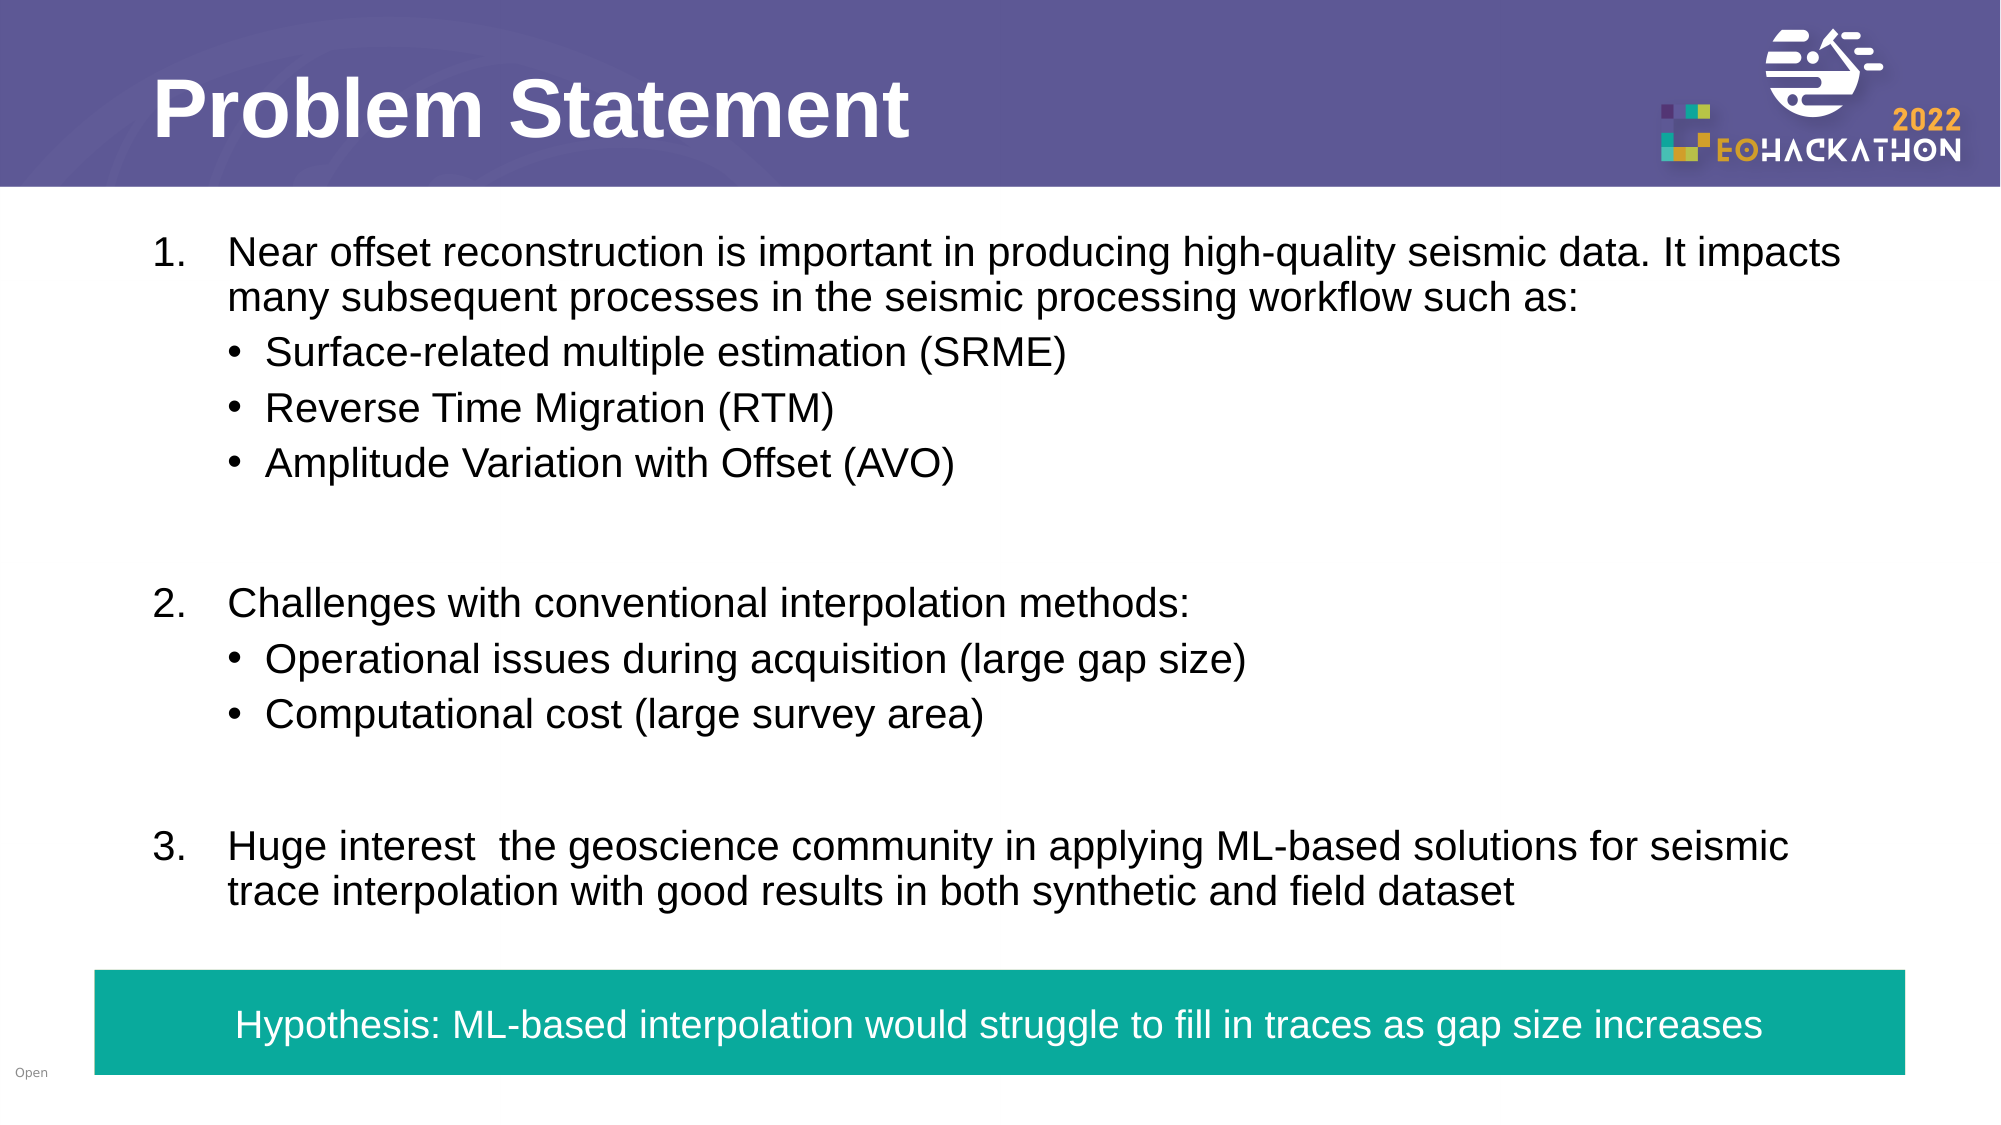

# Problem Statement
Near offset reconstruction is important in producing high-quality seismic data. It impacts many subsequent processes in the seismic processing workflow such as:
Surface-related multiple estimation (SRME)
Reverse Time Migration (RTM)
Amplitude Variation with Offset (AVO)

Challenges with conventional interpolation methods:
Operational issues during acquisition (large gap size)
Computational cost (large survey area)

Huge interest  the geoscience community in applying ML-based solutions for seismic trace interpolation with good results in both synthetic and field dataset
How accurate is ML-based near offset reconstruction with respect to increasing gap size?
Hypothesis: ML-based interpolation would struggle to fill in traces as gap size increases
Open